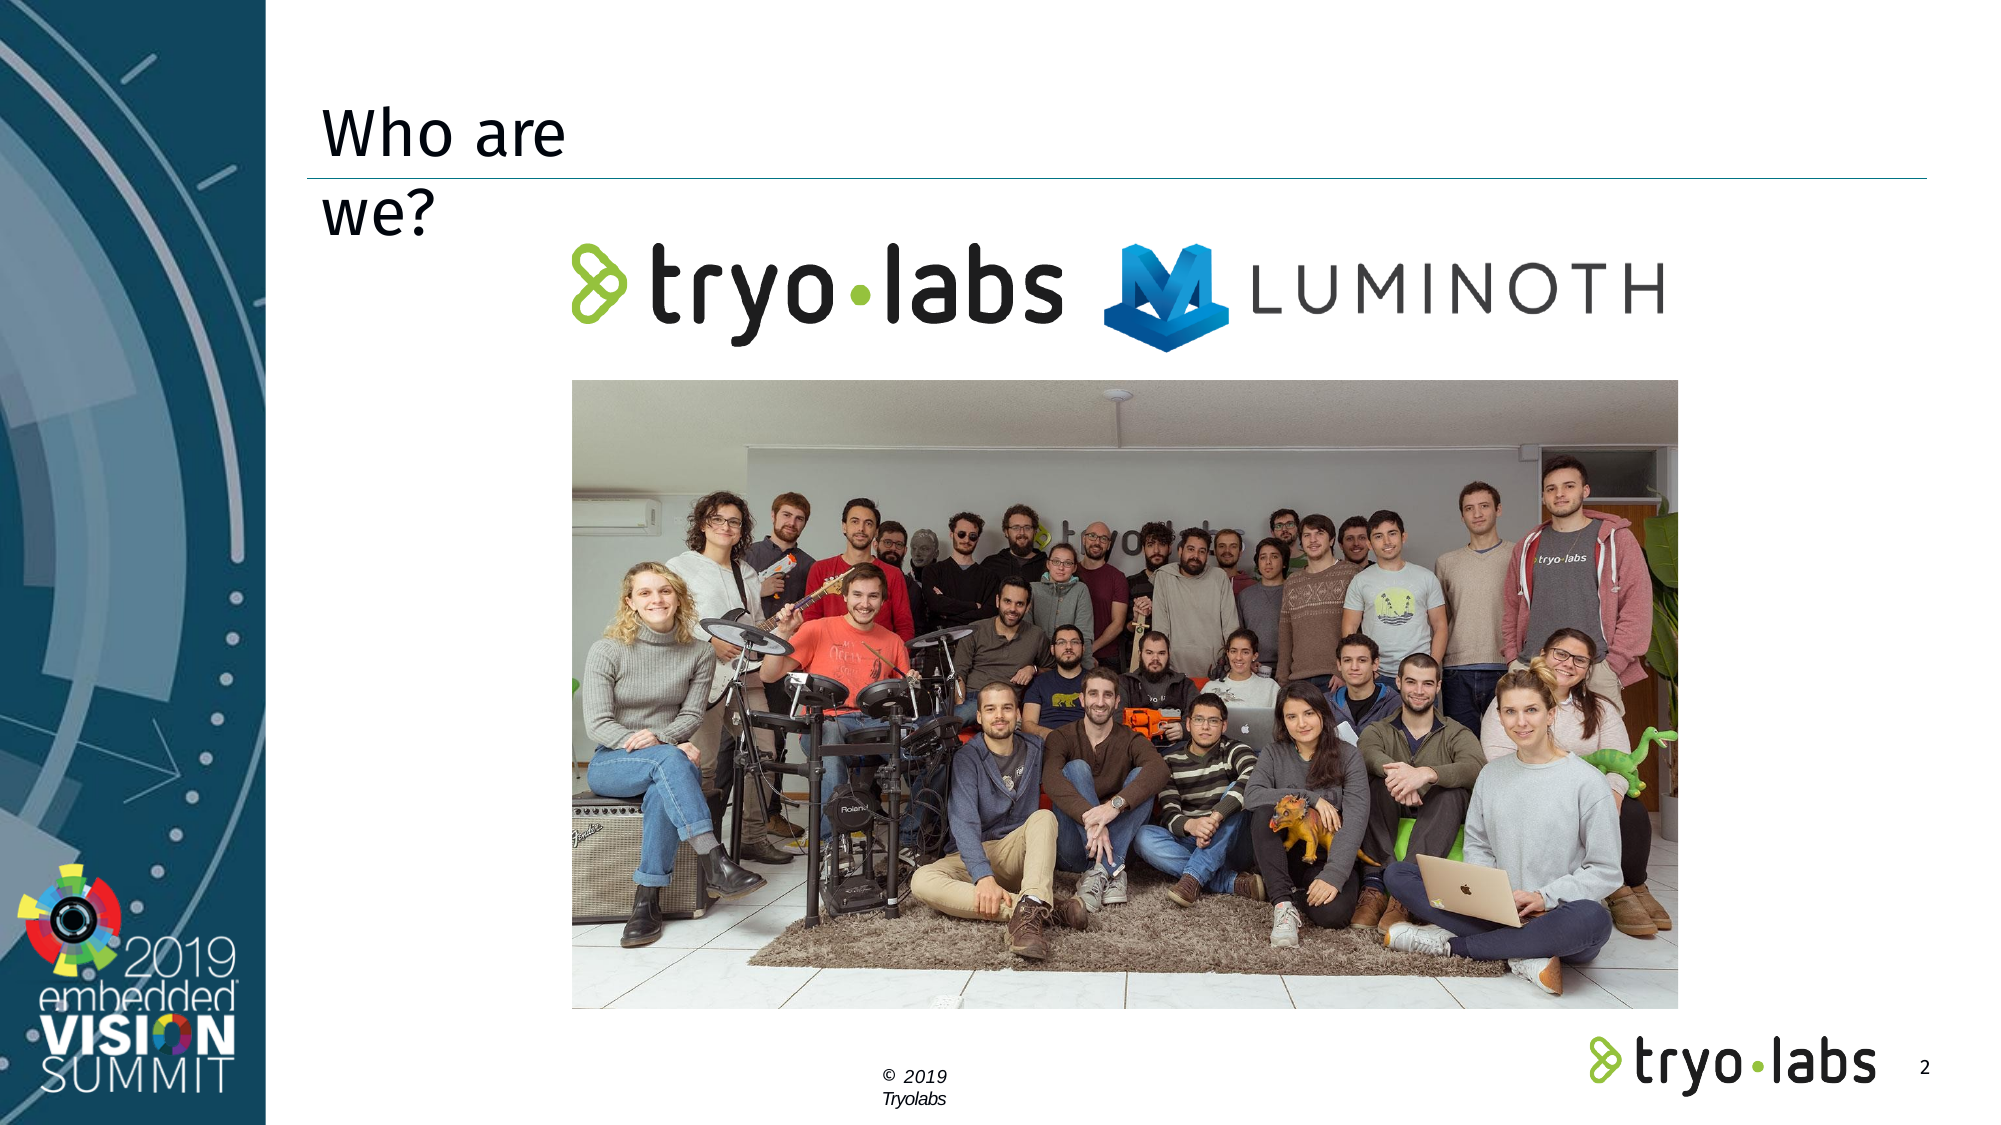

# Who are we?

2
© 2019 Tryolabs